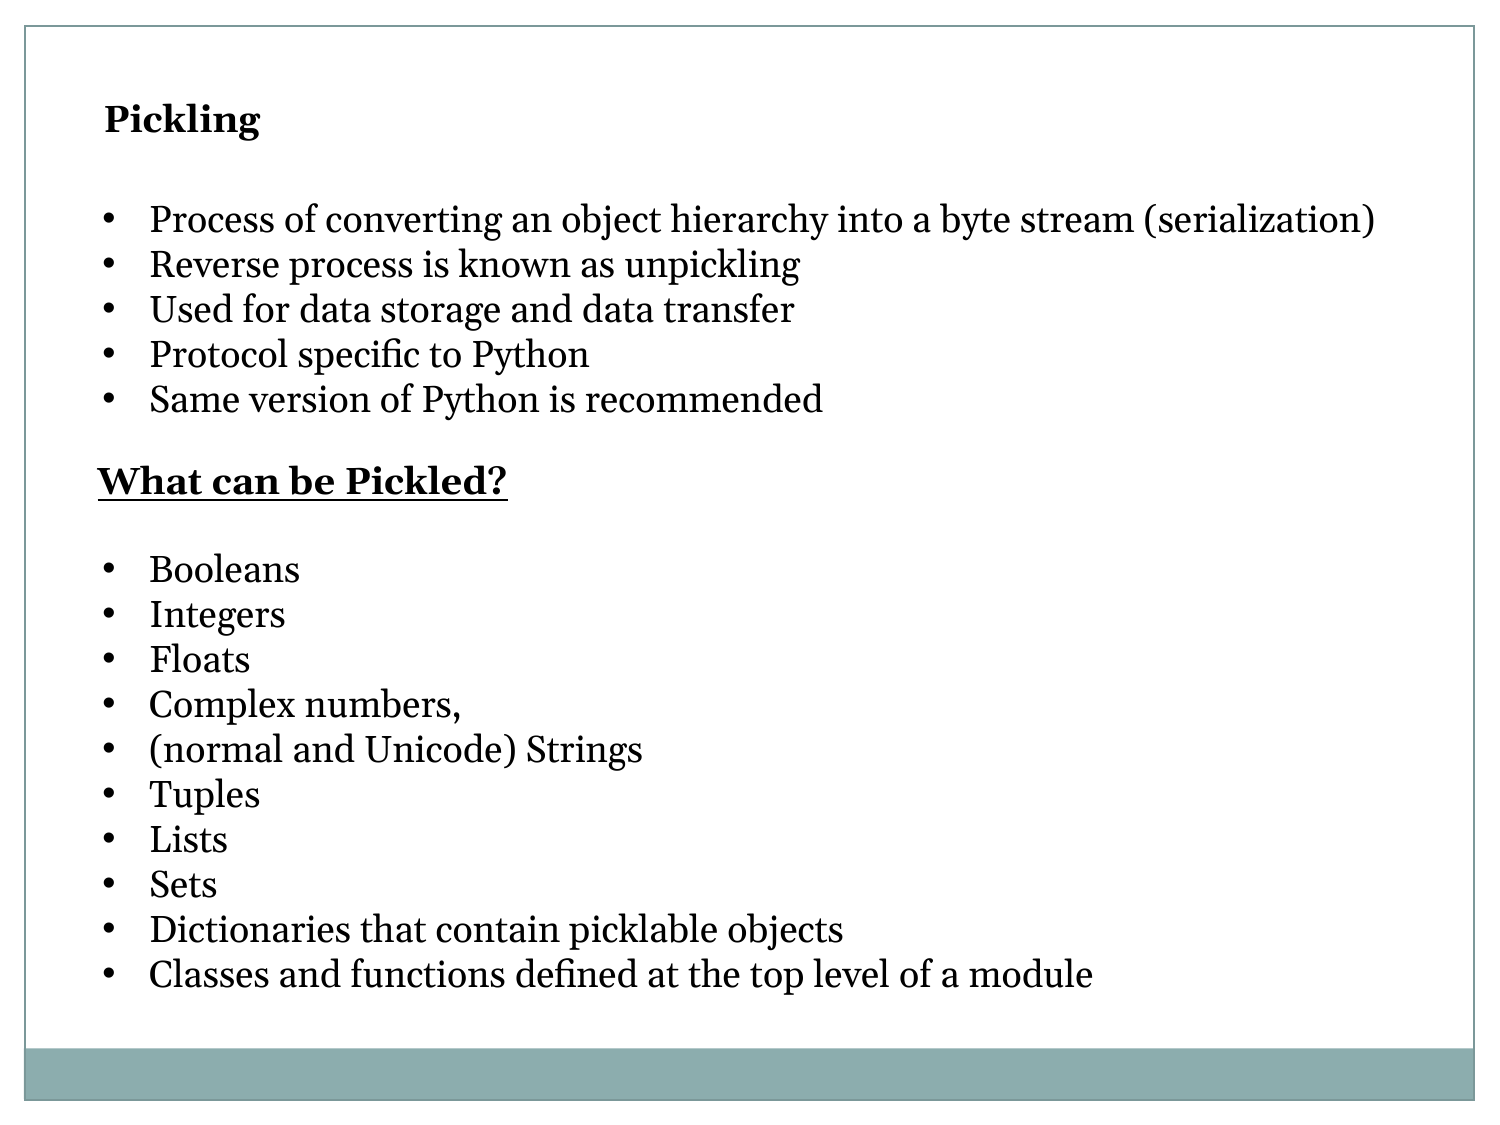

Pickling
Process of converting an object hierarchy into a byte stream (serialization)
Reverse process is known as unpickling
Used for data storage and data transfer
Protocol specific to Python
Same version of Python is recommended
What can be Pickled?
Booleans
Integers
Floats
Complex numbers,
(normal and Unicode) Strings
Tuples
Lists
Sets
Dictionaries that contain picklable objects
Classes and functions defined at the top level of a module